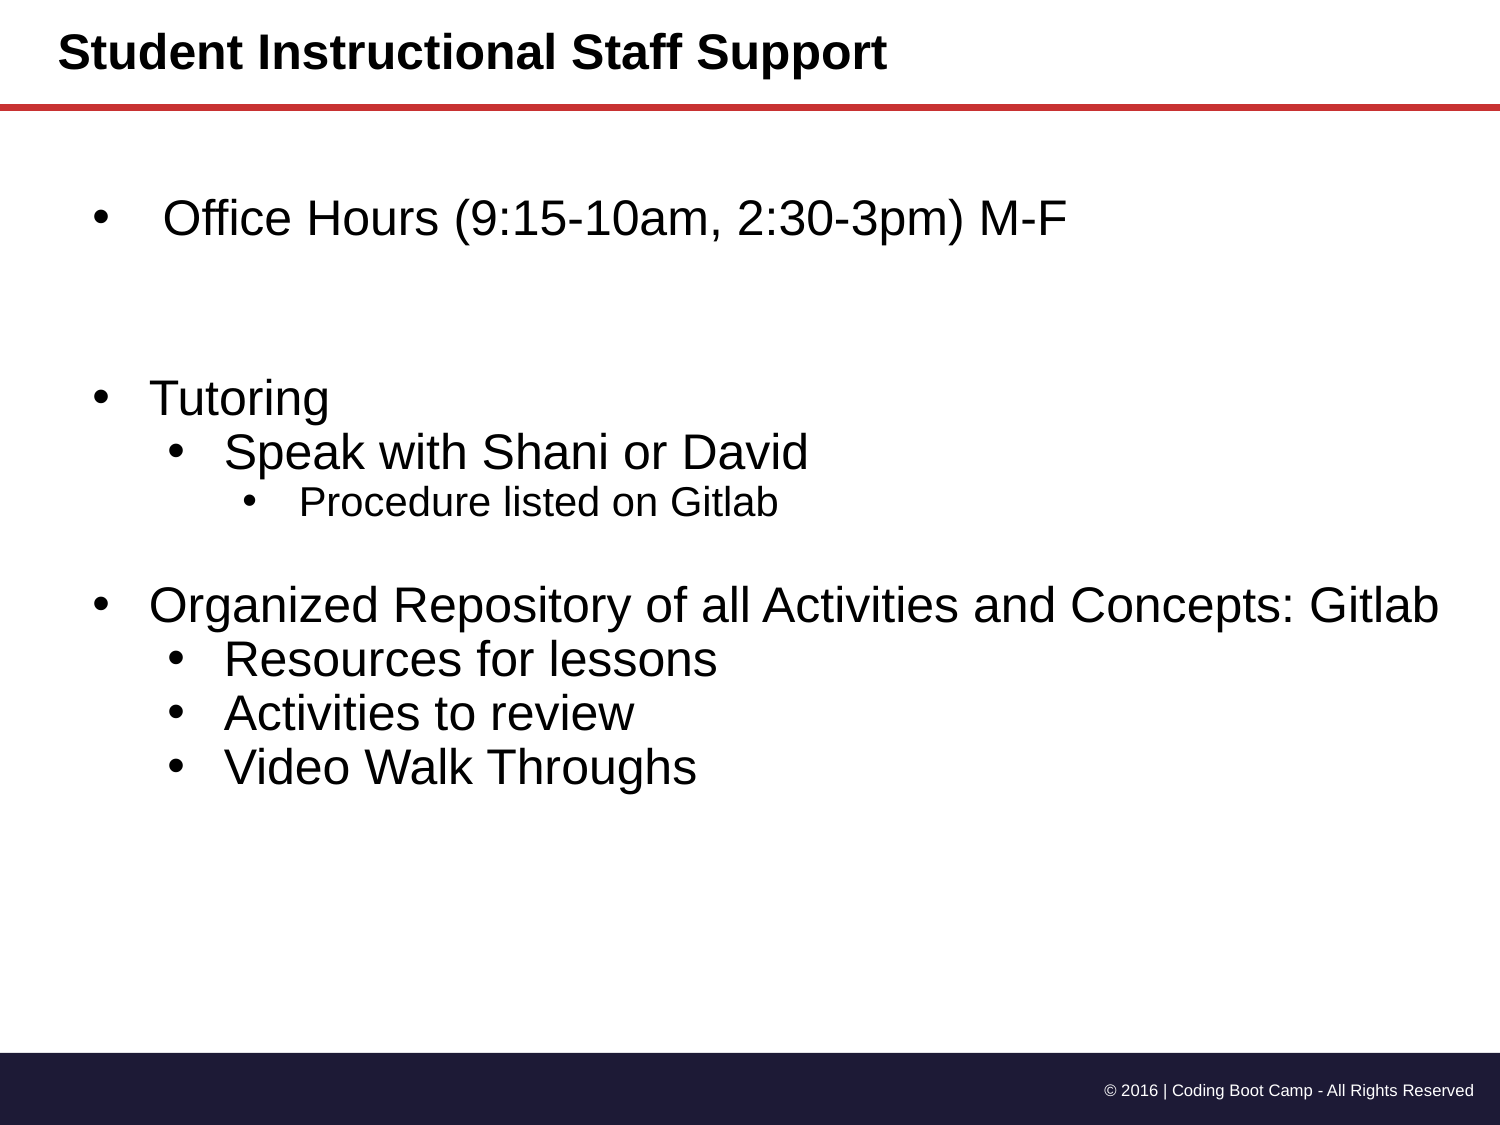

# Student Instructional Staff Support

 Office Hours (9:15-10am, 2:30-3pm) M-F

Tutoring
Speak with Shani or David
Procedure listed on Gitlab

Organized Repository of all Activities and Concepts: Gitlab
Resources for lessons
Activities to review
Video Walk Throughs